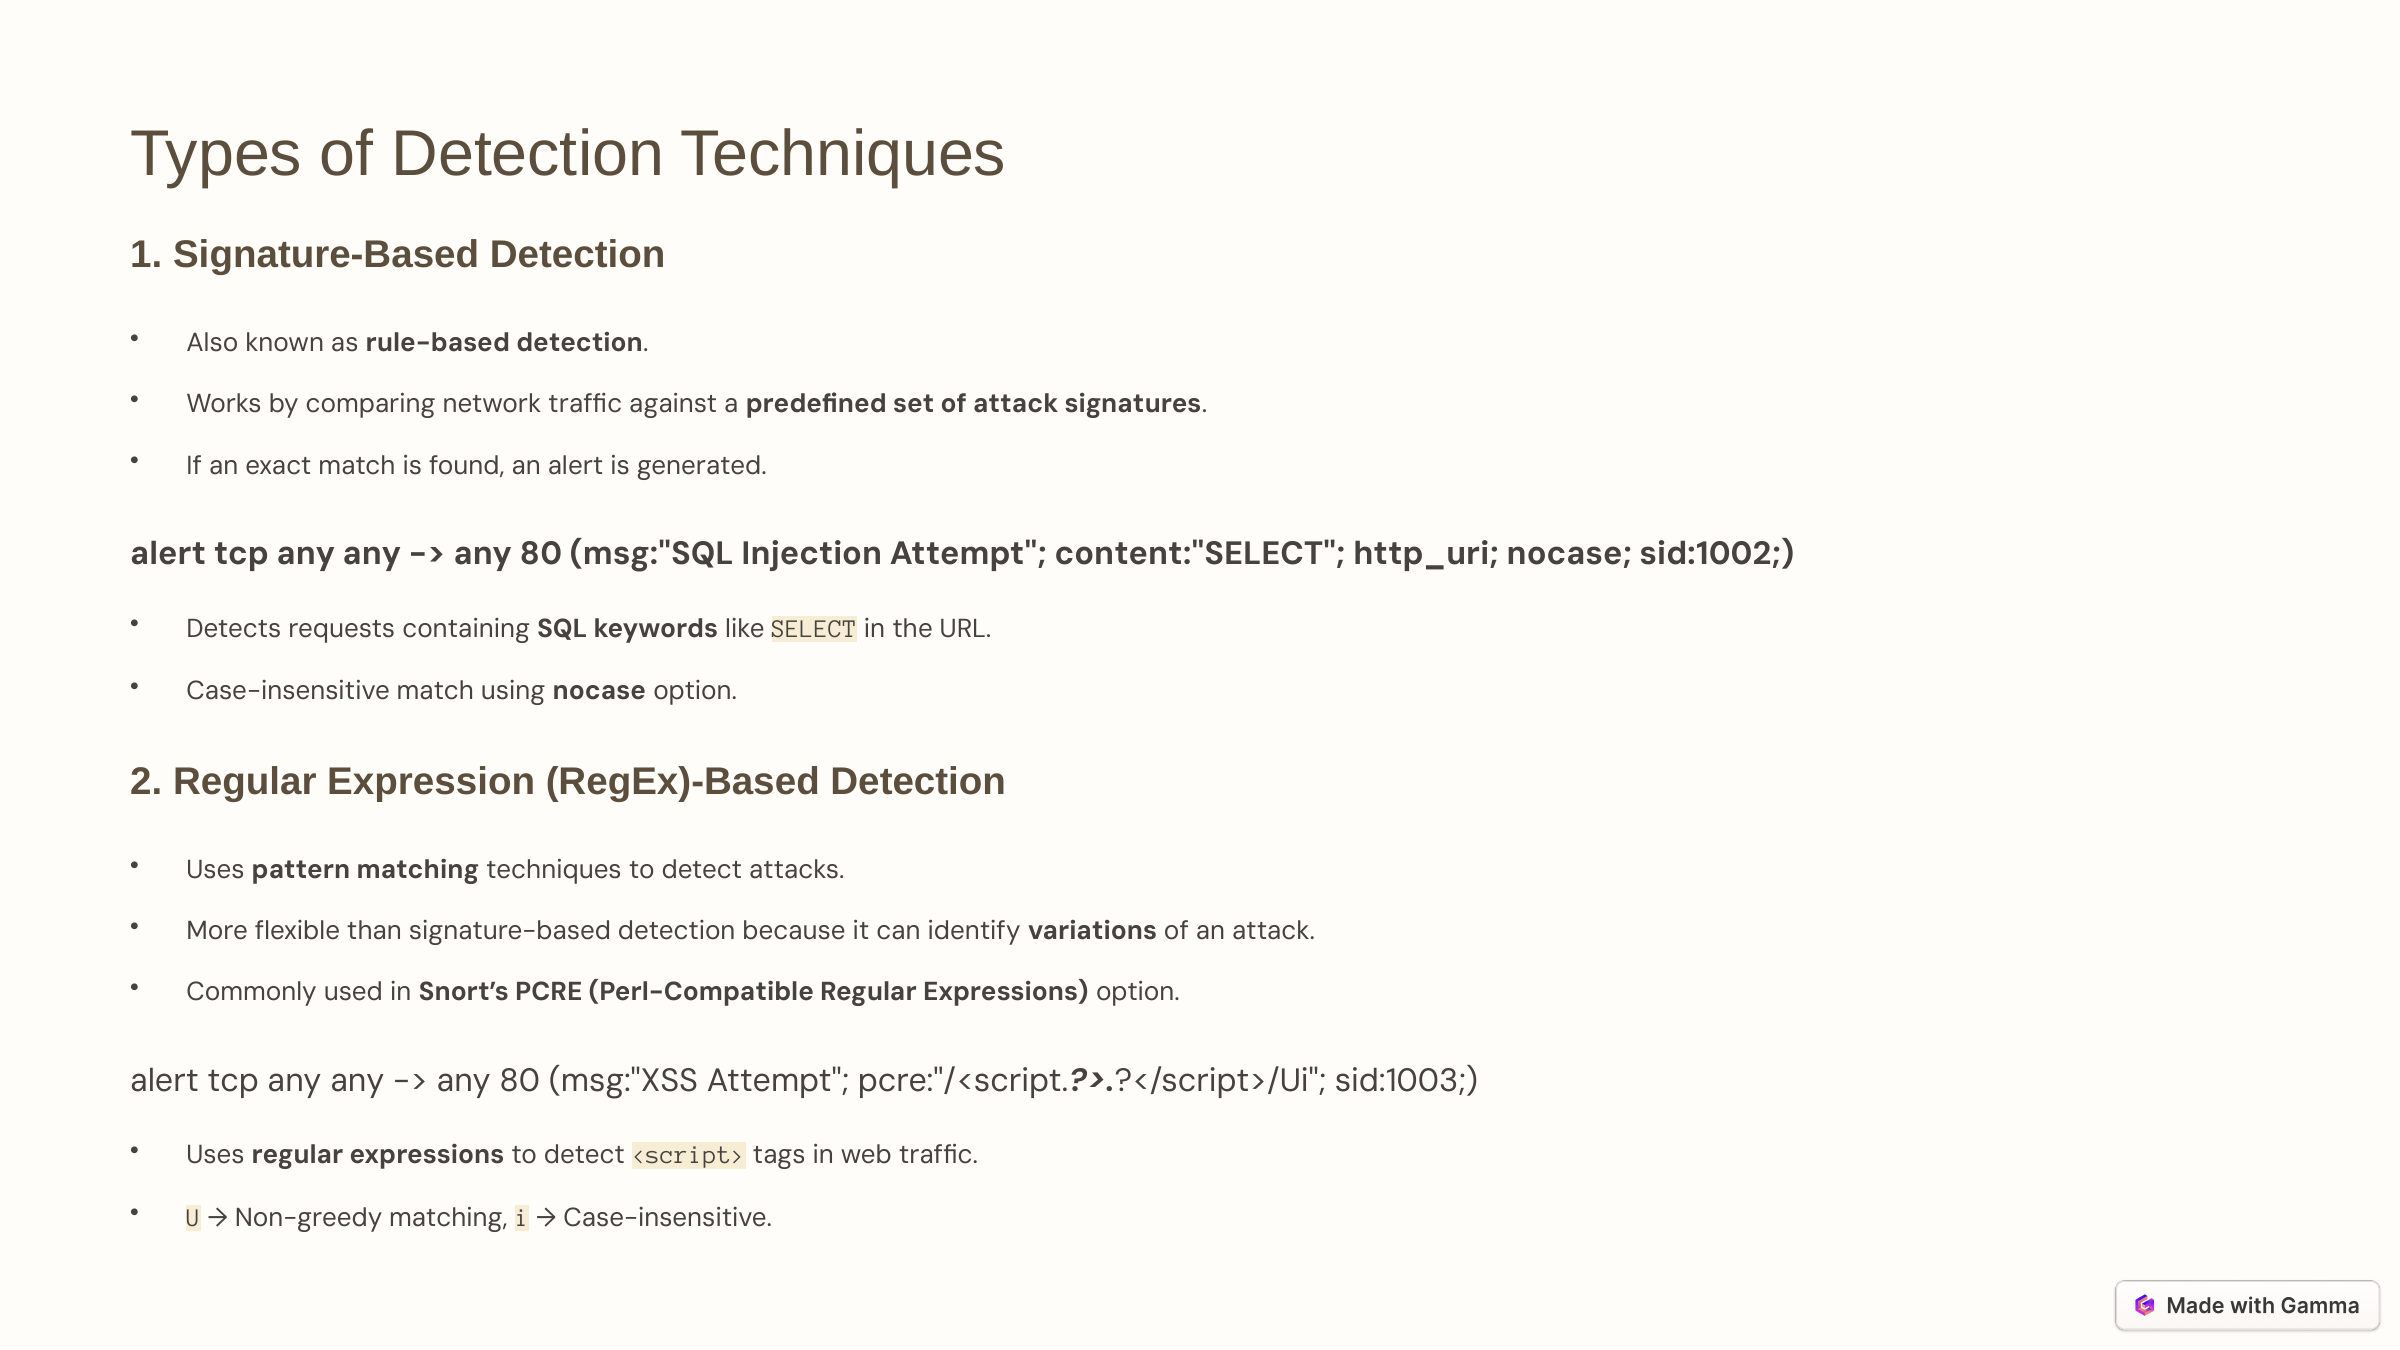

Types of Detection Techniques
1. Signature-Based Detection
Also known as rule-based detection.
Works by comparing network traffic against a predefined set of attack signatures.
If an exact match is found, an alert is generated.
alert tcp any any -> any 80 (msg:"SQL Injection Attempt"; content:"SELECT"; http_uri; nocase; sid:1002;)
Detects requests containing SQL keywords like SELECT in the URL.
Case-insensitive match using nocase option.
2. Regular Expression (RegEx)-Based Detection
Uses pattern matching techniques to detect attacks.
More flexible than signature-based detection because it can identify variations of an attack.
Commonly used in Snort’s PCRE (Perl-Compatible Regular Expressions) option.
alert tcp any any -> any 80 (msg:"XSS Attempt"; pcre:"/<script.?>.?</script>/Ui"; sid:1003;)
Uses regular expressions to detect <script> tags in web traffic.
U → Non-greedy matching, i → Case-insensitive.